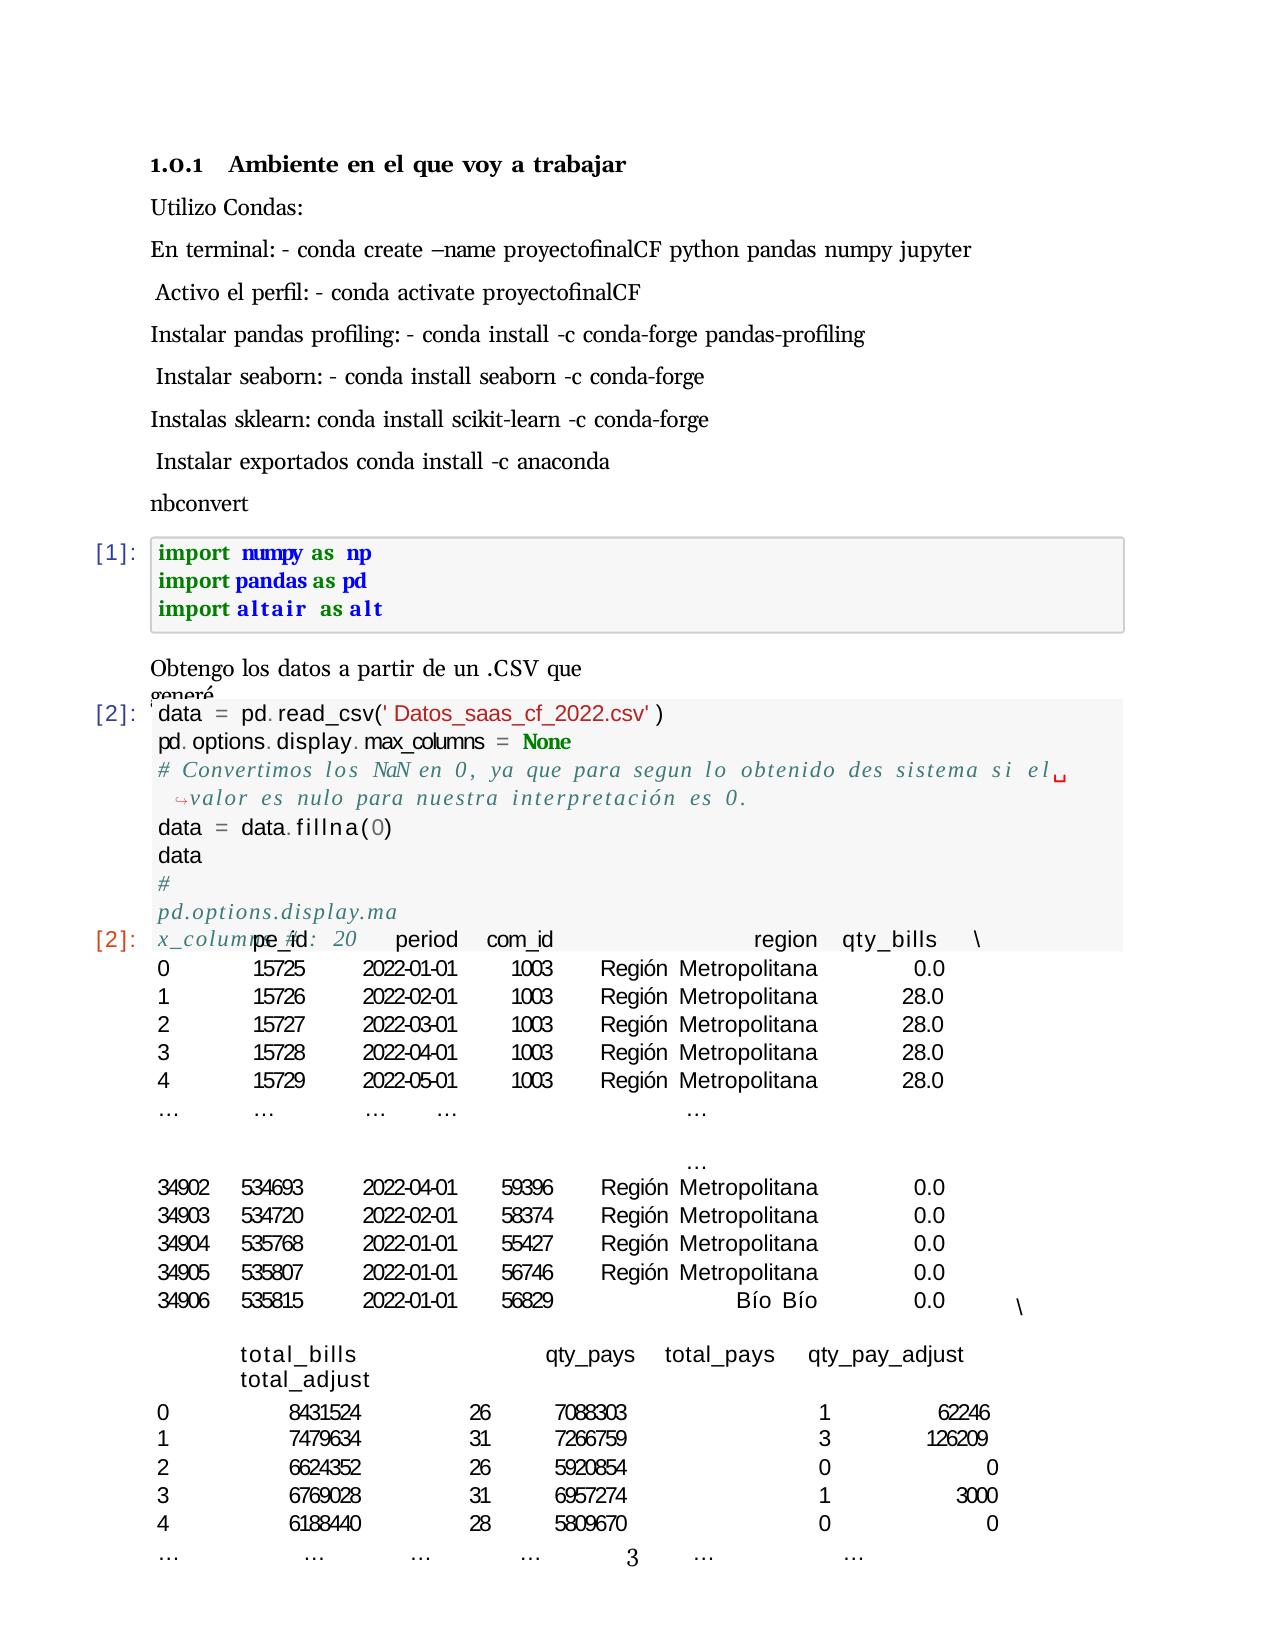

1.0.1	Ambiente en el que voy a trabajar
Utilizo Condas:
En terminal: - conda create –name proyectofinalCF python pandas numpy jupyter  Activo el perfil: - conda activate proyectofinalCF
Instalar pandas profiling: - conda install -c conda-forge pandas-profiling  Instalar seaborn: - conda install seaborn -c conda-forge
Instalas sklearn: conda install scikit-learn -c conda-forge  Instalar exportados conda install -c anaconda nbconvert

Las librerias que voy a usar
[1]:

import numpy as  np
import pandas as pd  import altair as alt
Obtengo los datos a partir de un .CSV que generé.
[2]:
data  =  pd.read_csv('Datos_saas_cf_2022.csv')
pd.options.display.max_columns  =  None
# Convertimos los NaN en 0, ya que para segun lo obtenido des sistema si el␣
↪valor es nulo para nuestra interpretación es 0.
data  =  data.fillna(0)  data
# pd.options.display.max_columns # : 20
| [2]: |  | pe\_id | period | com\_id | region | qty\_bills |  | \ |
| --- | --- | --- | --- | --- | --- | --- | --- | --- |
|  | 0 | 15725 | 2022-01-01 | 1003 | Región Metropolitana | 0.0 |  |  |
|  | 1 | 15726 | 2022-02-01 | 1003 | Región Metropolitana | 28.0 |  |  |
|  | 2 | 15727 | 2022-03-01 | 1003 | Región Metropolitana | 28.0 |  |  |
|  | 3 | 15728 | 2022-04-01 | 1003 | Región Metropolitana | 28.0 |  |  |
|  | 4 | 15729 | 2022-05-01 | 1003 | Región Metropolitana | 28.0 |  |  |
|  | … | … | … … |  | … … |  |  |  |
|  | 34902 | 534693 | 2022-04-01 | 59396 | Región Metropolitana | 0.0 |  |  |
|  | 34903 | 534720 | 2022-02-01 | 58374 | Región Metropolitana | 0.0 |  |  |
|  | 34904 | 535768 | 2022-01-01 | 55427 | Región Metropolitana | 0.0 |  |  |
|  | 34905 | 535807 | 2022-01-01 | 56746 | Región Metropolitana | 0.0 |  |  |
|  | 34906 | 535815 | 2022-01-01 | 56829 | Bío Bío | 0.0 |  |  |
| total\_bills qty\_pays total\_pays qty\_pay\_adjust total\_adjust |  |  |  |  |  |  |  |  |
| 0 |  | 8431524 |  | 26 | 7088303 | 1 | 62246 |  |
| 1 |  | 7479634 |  | 31 | 7266759 | 3 | 126209 |  |
| 2 |  | 6624352 |  | 26 | 5920854 | 0 | 0 |  |
| 3 |  | 6769028 |  | 31 | 6957274 | 1 | 3000 |  |
| 4 |  | 6188440 |  | 28 | 5809670 | 0 | 0 |  |
|  | … | … | … | … | … |  | … |  |
\
3